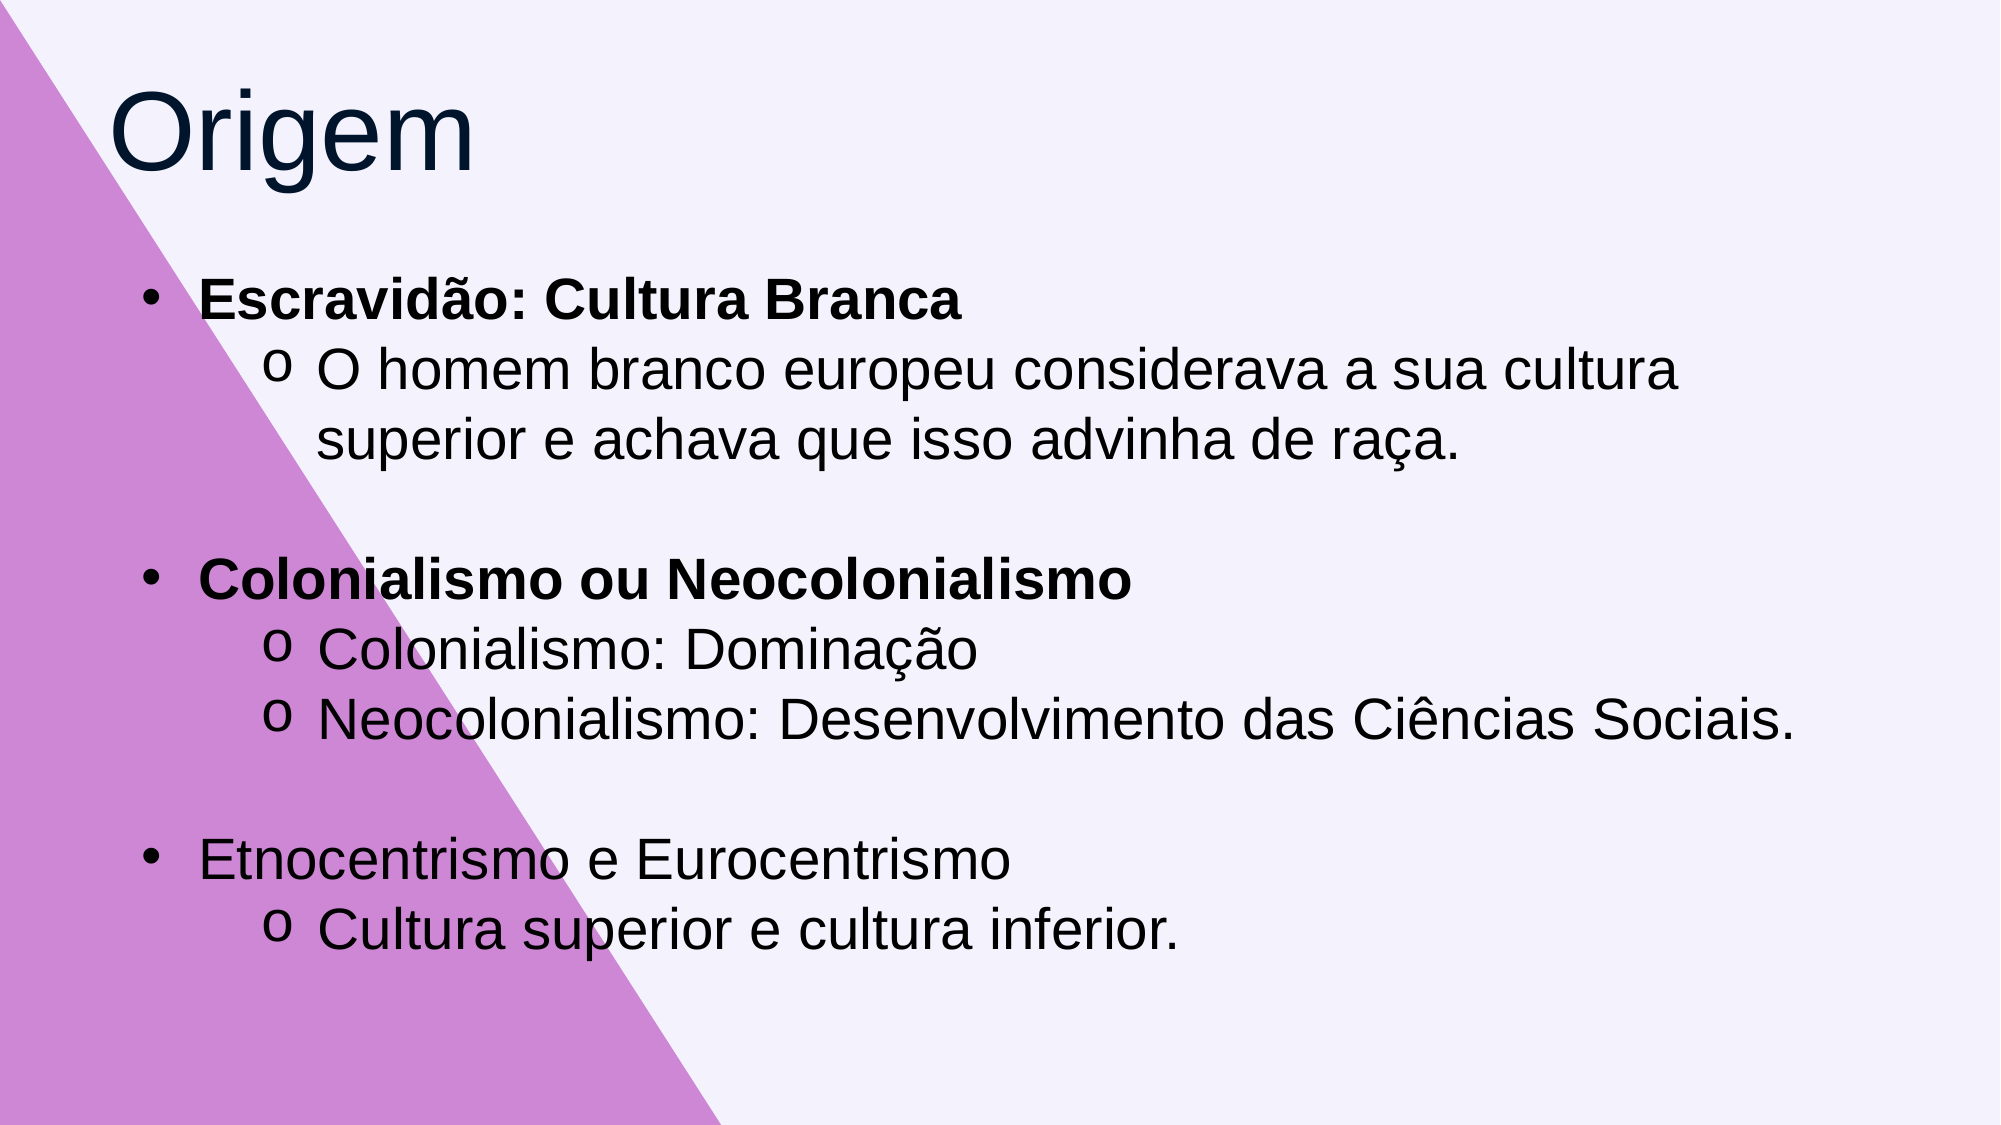

Origem
Escravidão: Cultura Branca
O homem branco europeu considerava a sua cultura superior e achava que isso advinha de raça.

Colonialismo ou Neocolonialismo
Colonialismo: Dominação
Neocolonialismo: Desenvolvimento das Ciências Sociais.

Etnocentrismo e Eurocentrismo
Cultura superior e cultura inferior.